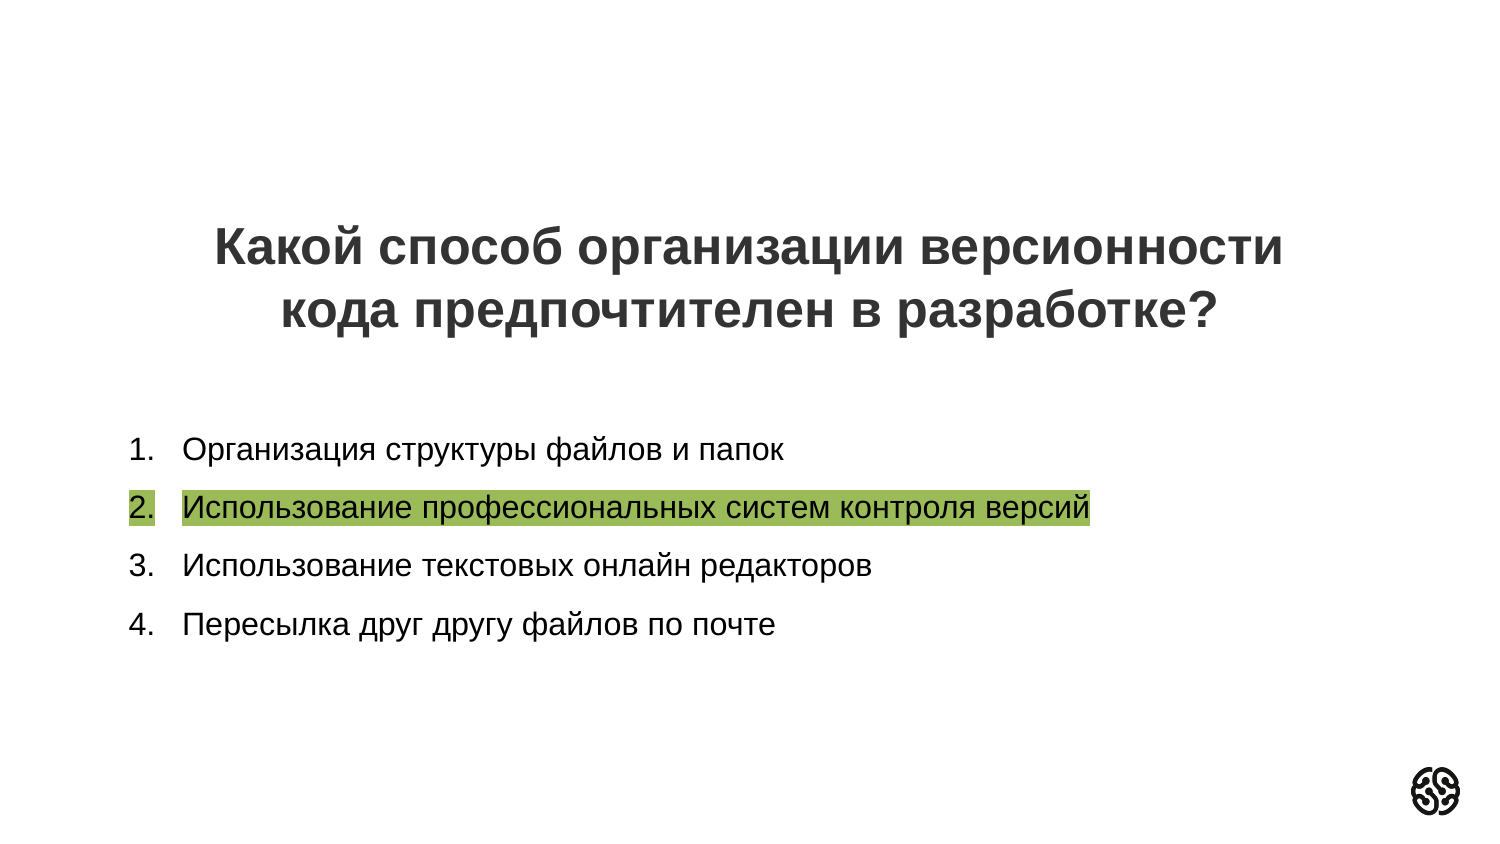

# Какой способ организации версионности кода предпочтителен в разработке?
Организация структуры файлов и папок
Использование профессиональных систем контроля версий
Использование текстовых онлайн редакторов
Пересылка друг другу файлов по почте